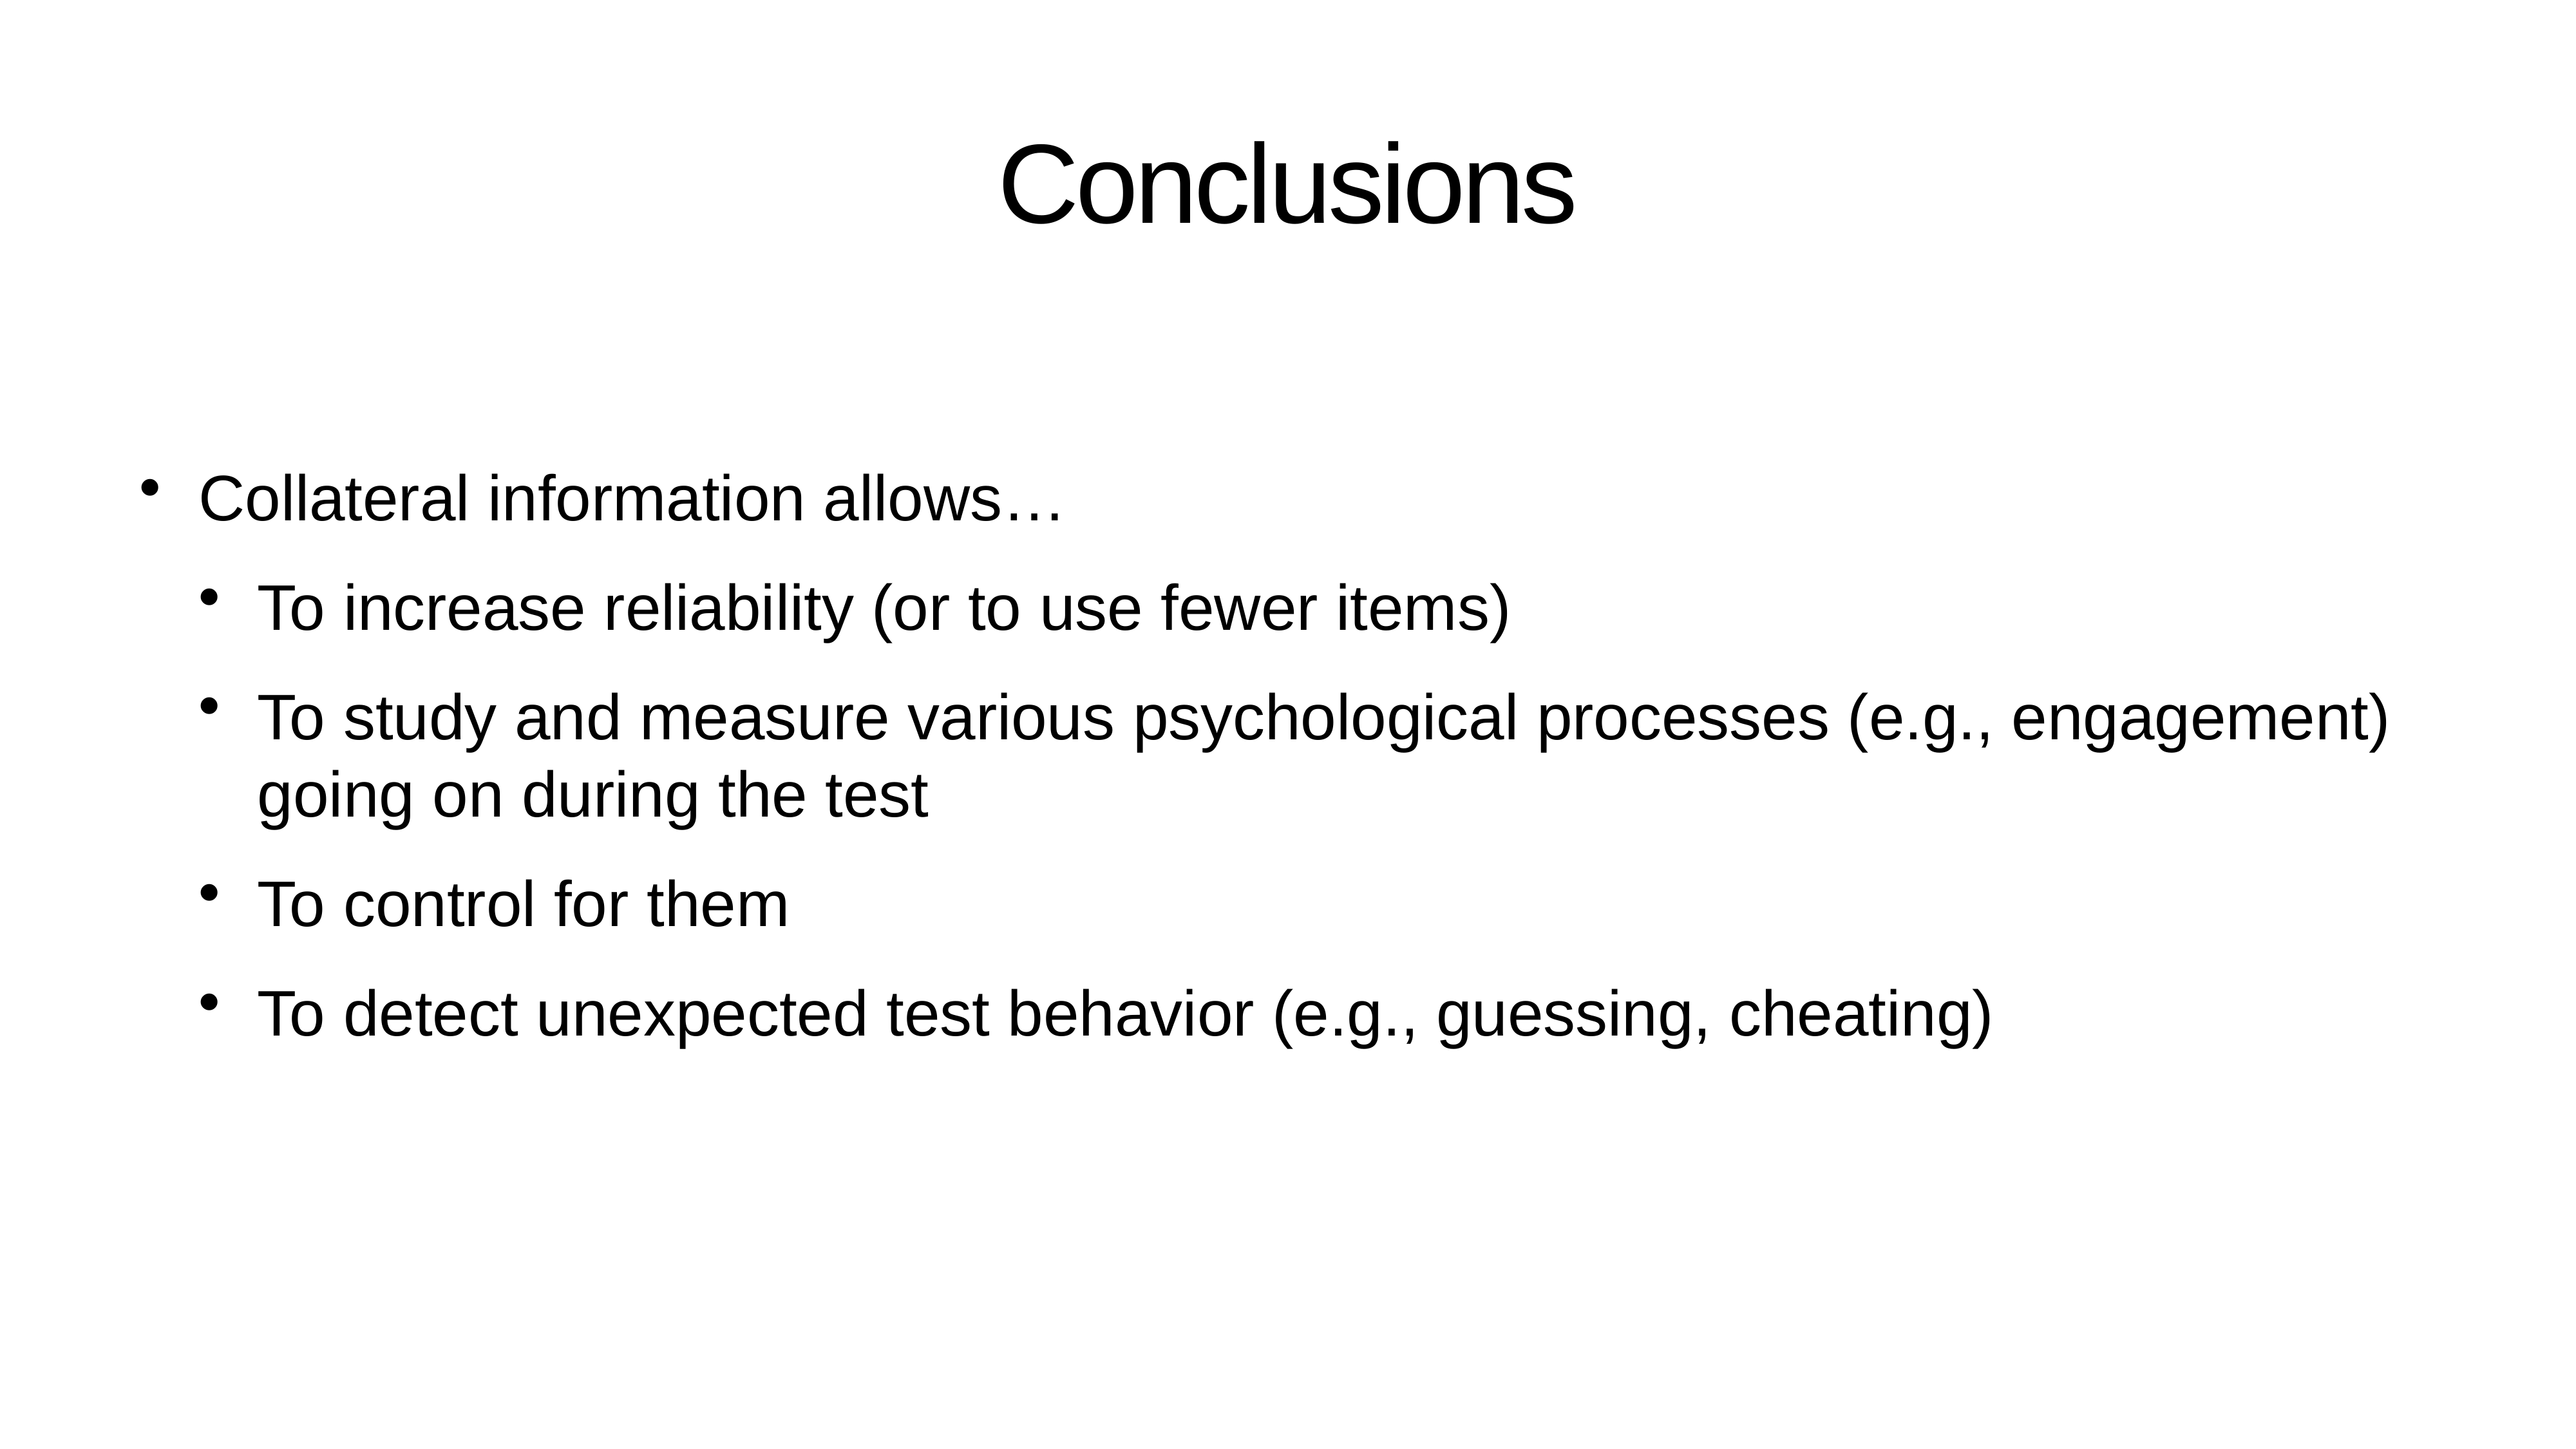

# Conclusions

Collateral information allows…
To increase reliability (or to use fewer items)
To study and measure various psychological processes (e.g., engagement) going on during the test
To control for them
To detect unexpected test behavior (e.g., guessing, cheating)